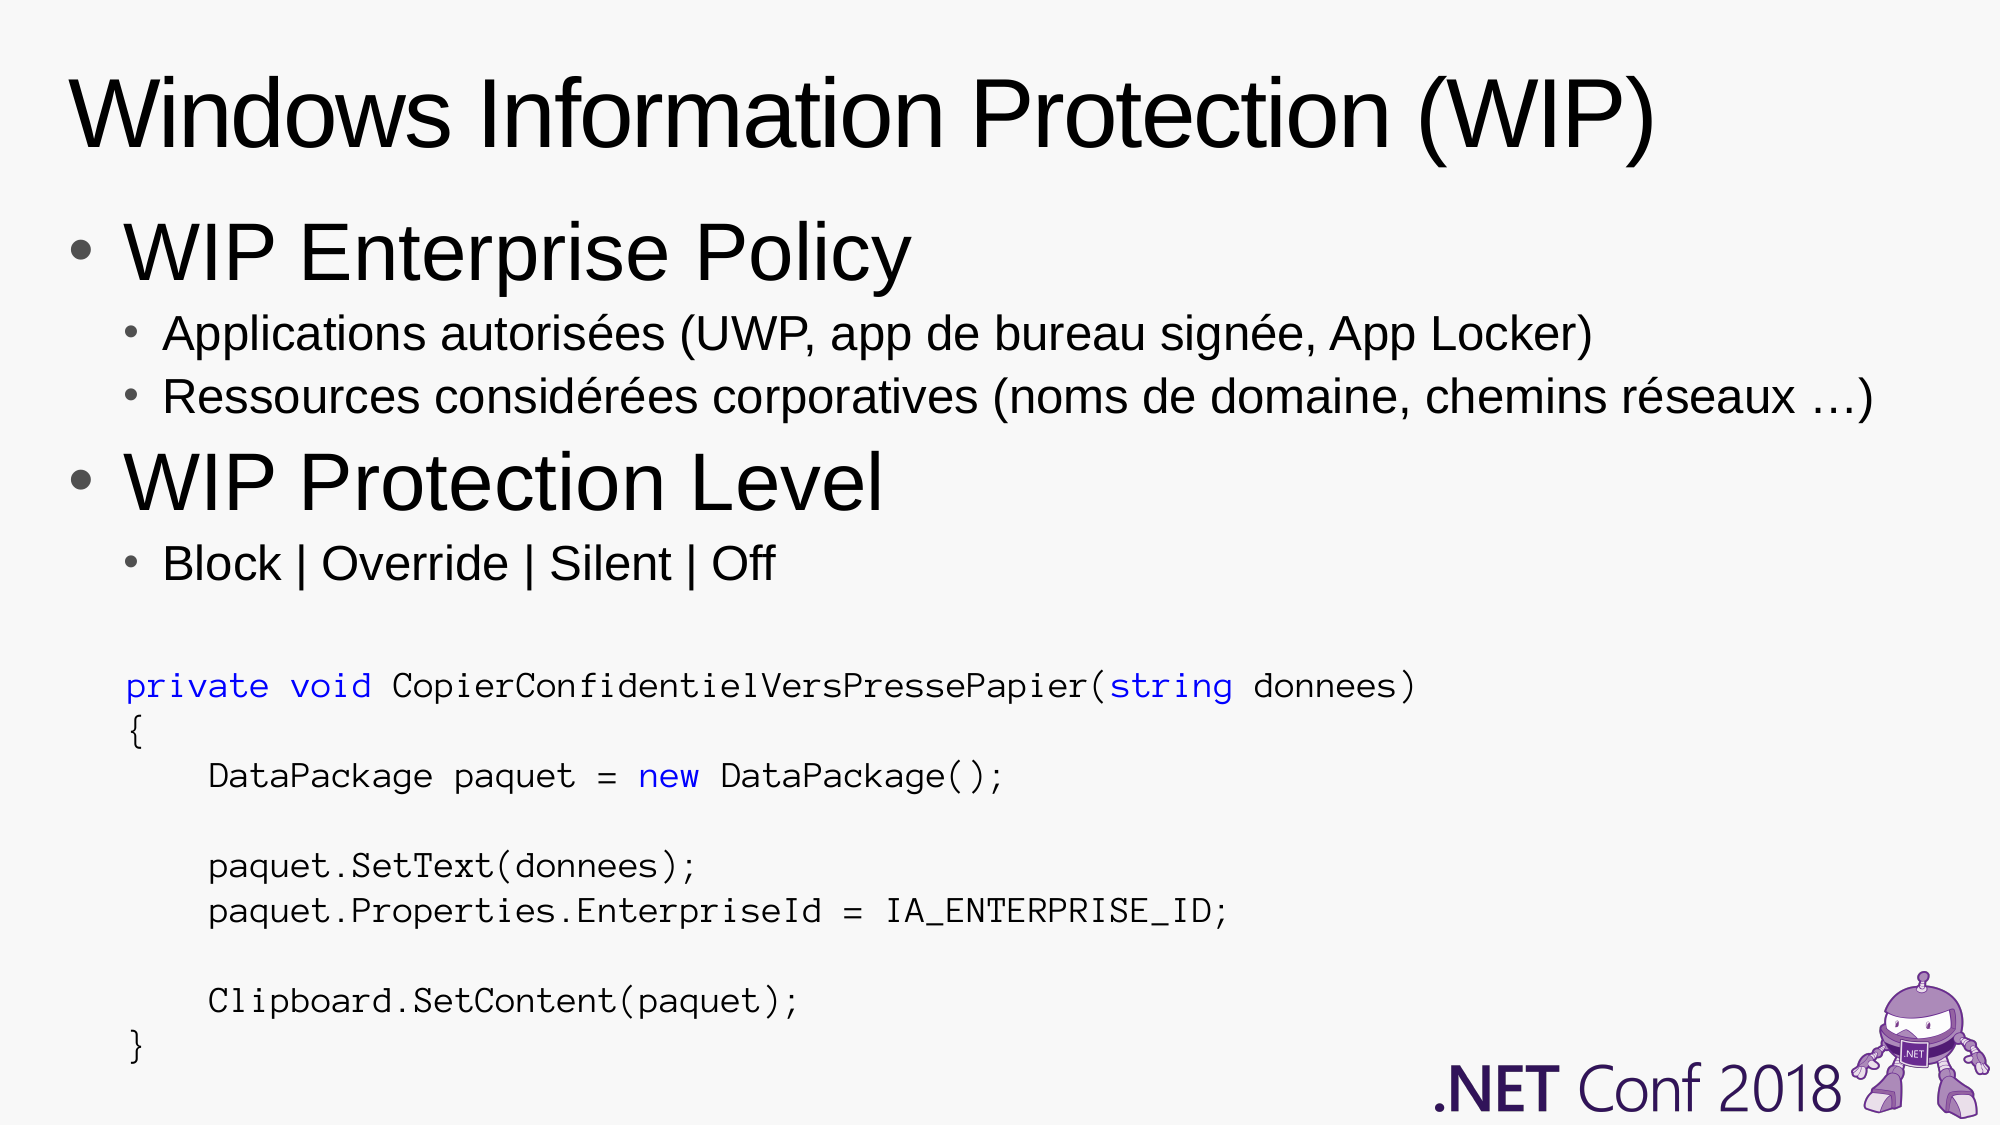

# Windows Information Protection (WIP)
WIP Enterprise Policy
Applications autorisées (UWP, app de bureau signée, App Locker)
Ressources considérées corporatives (noms de domaine, chemins réseaux …)
WIP Protection Level
Block | Override | Silent | Off
private void CopierConfidentielVersPressePapier(string donnees)
{
    DataPackage paquet = new DataPackage();

    paquet.SetText(donnees);
    paquet.Properties.EnterpriseId = IA_ENTERPRISE_ID;

    Clipboard.SetContent(paquet);
}